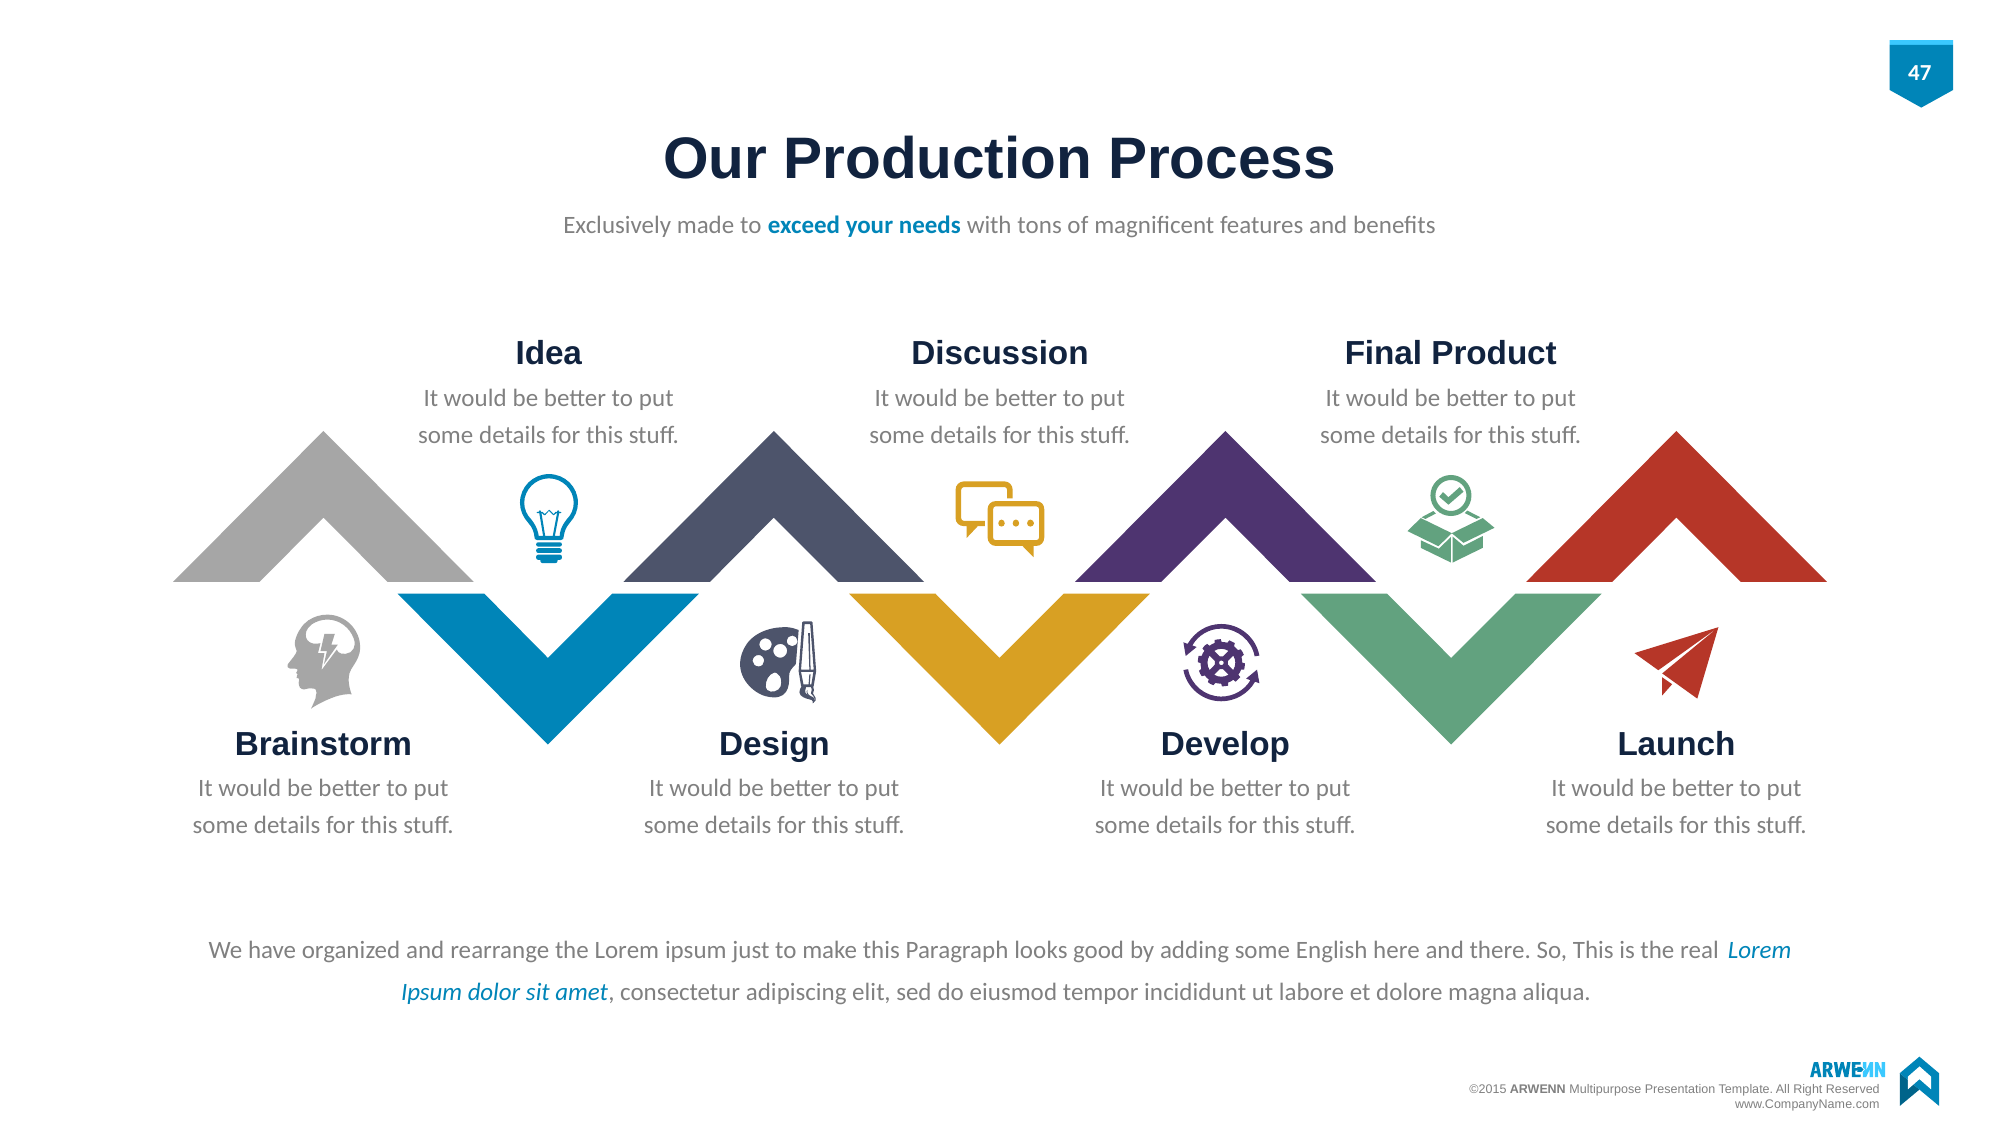

# Our Production Process
Exclusively made to exceed your needs with tons of magnificent features and benefits
Idea
It would be better to put some details for this stuff.
Discussion
It would be better to put some details for this stuff.
Final Product
It would be better to put some details for this stuff.

Brainstorm
It would be better to put some details for this stuff.
Design
It would be better to put some details for this stuff.
Develop
It would be better to put some details for this stuff.
Launch
It would be better to put some details for this stuff.
We have organized and rearrange the Lorem ipsum just to make this Paragraph looks good by adding some English here and there. So, This is the real Lorem Ipsum dolor sit amet, consectetur adipiscing elit, sed do eiusmod tempor incididunt ut labore et dolore magna aliqua.